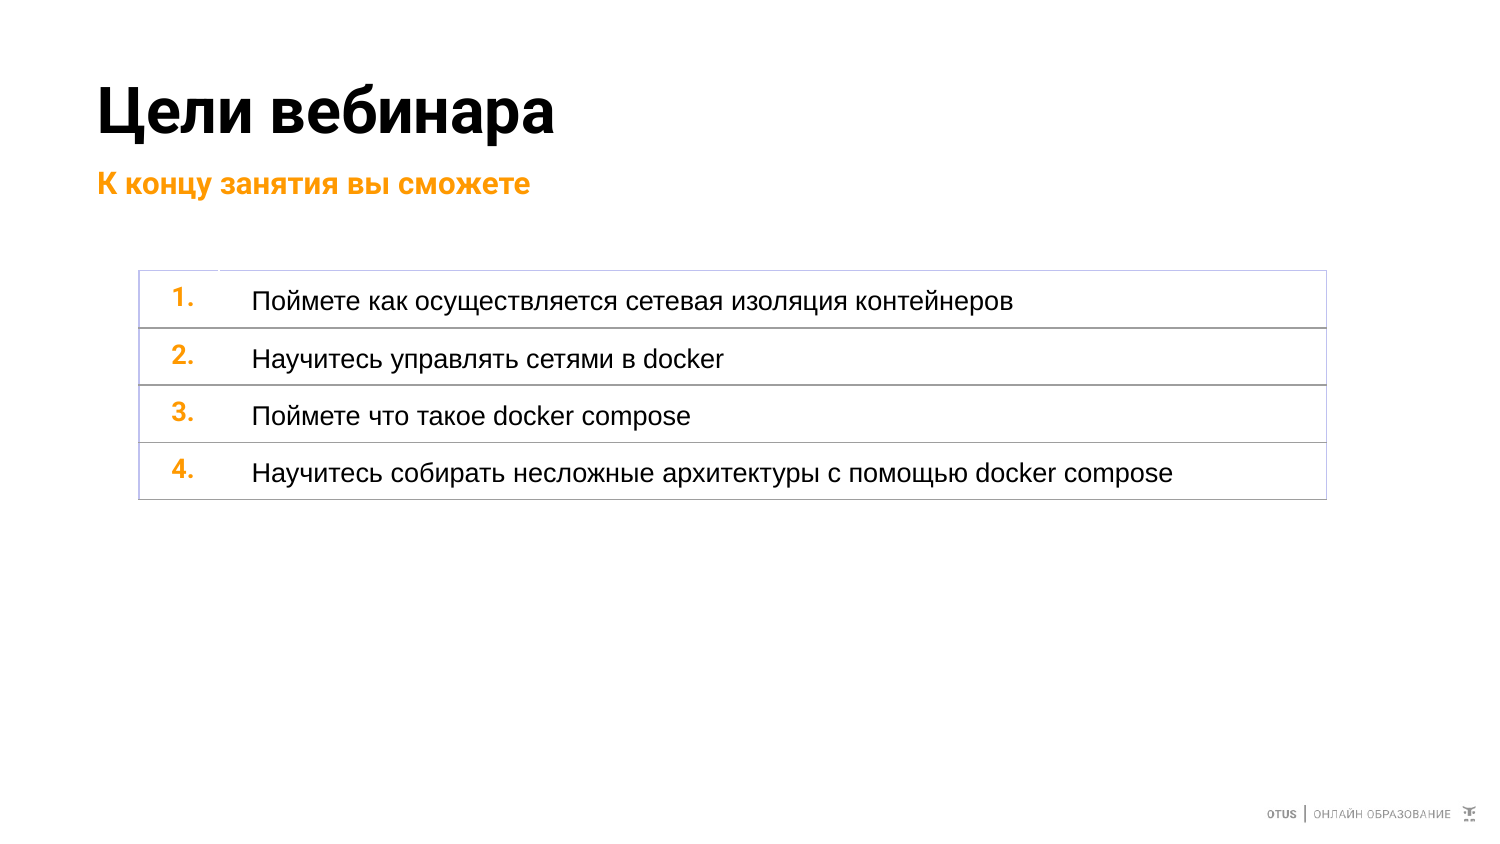

# Цели вебинара
К концу занятия вы сможете
| 1. | Поймете как осуществляется сетевая изоляция контейнеров |
| --- | --- |
| 2. | Научитесь управлять сетями в docker |
| 3. | Поймете что такое docker compose |
| 4. | Научитесь собирать несложные архитектуры с помощью docker compose |